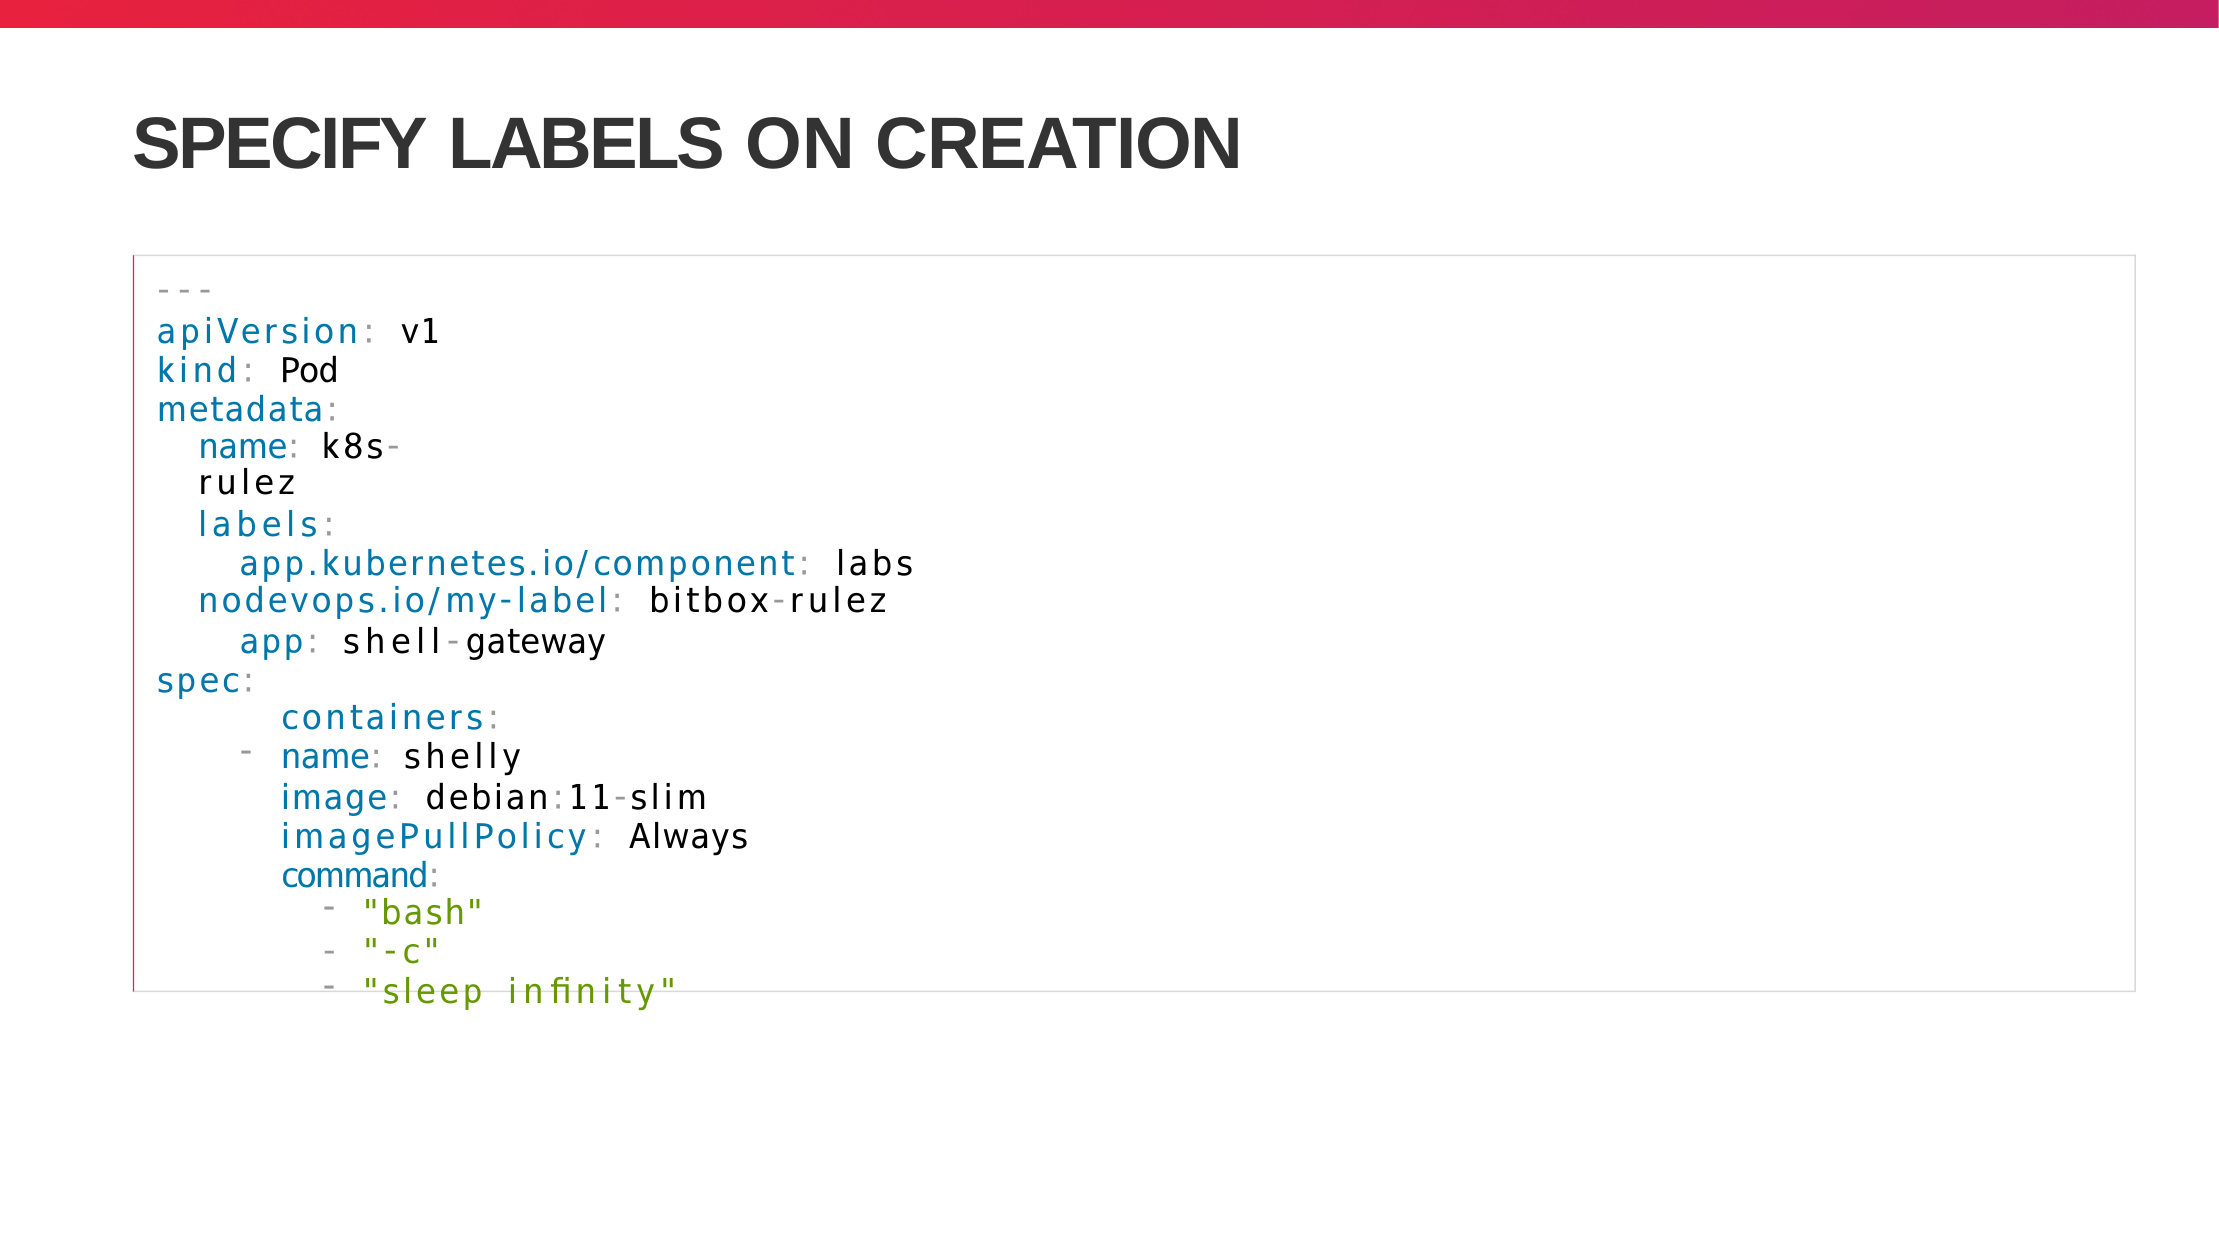

# SPECIFY LABELS ON CREATION
---
apiVersion:  v1 kind: Pod metadata:
name:  k8s-rulez
labels: app.kubernetes.io/component:  labs
nodevops.io/my-label:  bitbox-rulez
app:  shell-gateway spec:
containers:
name: shelly
image:  debian:11-slim imagePullPolicy: Always command:
"bash"
- "-c"
"sleep infinity"